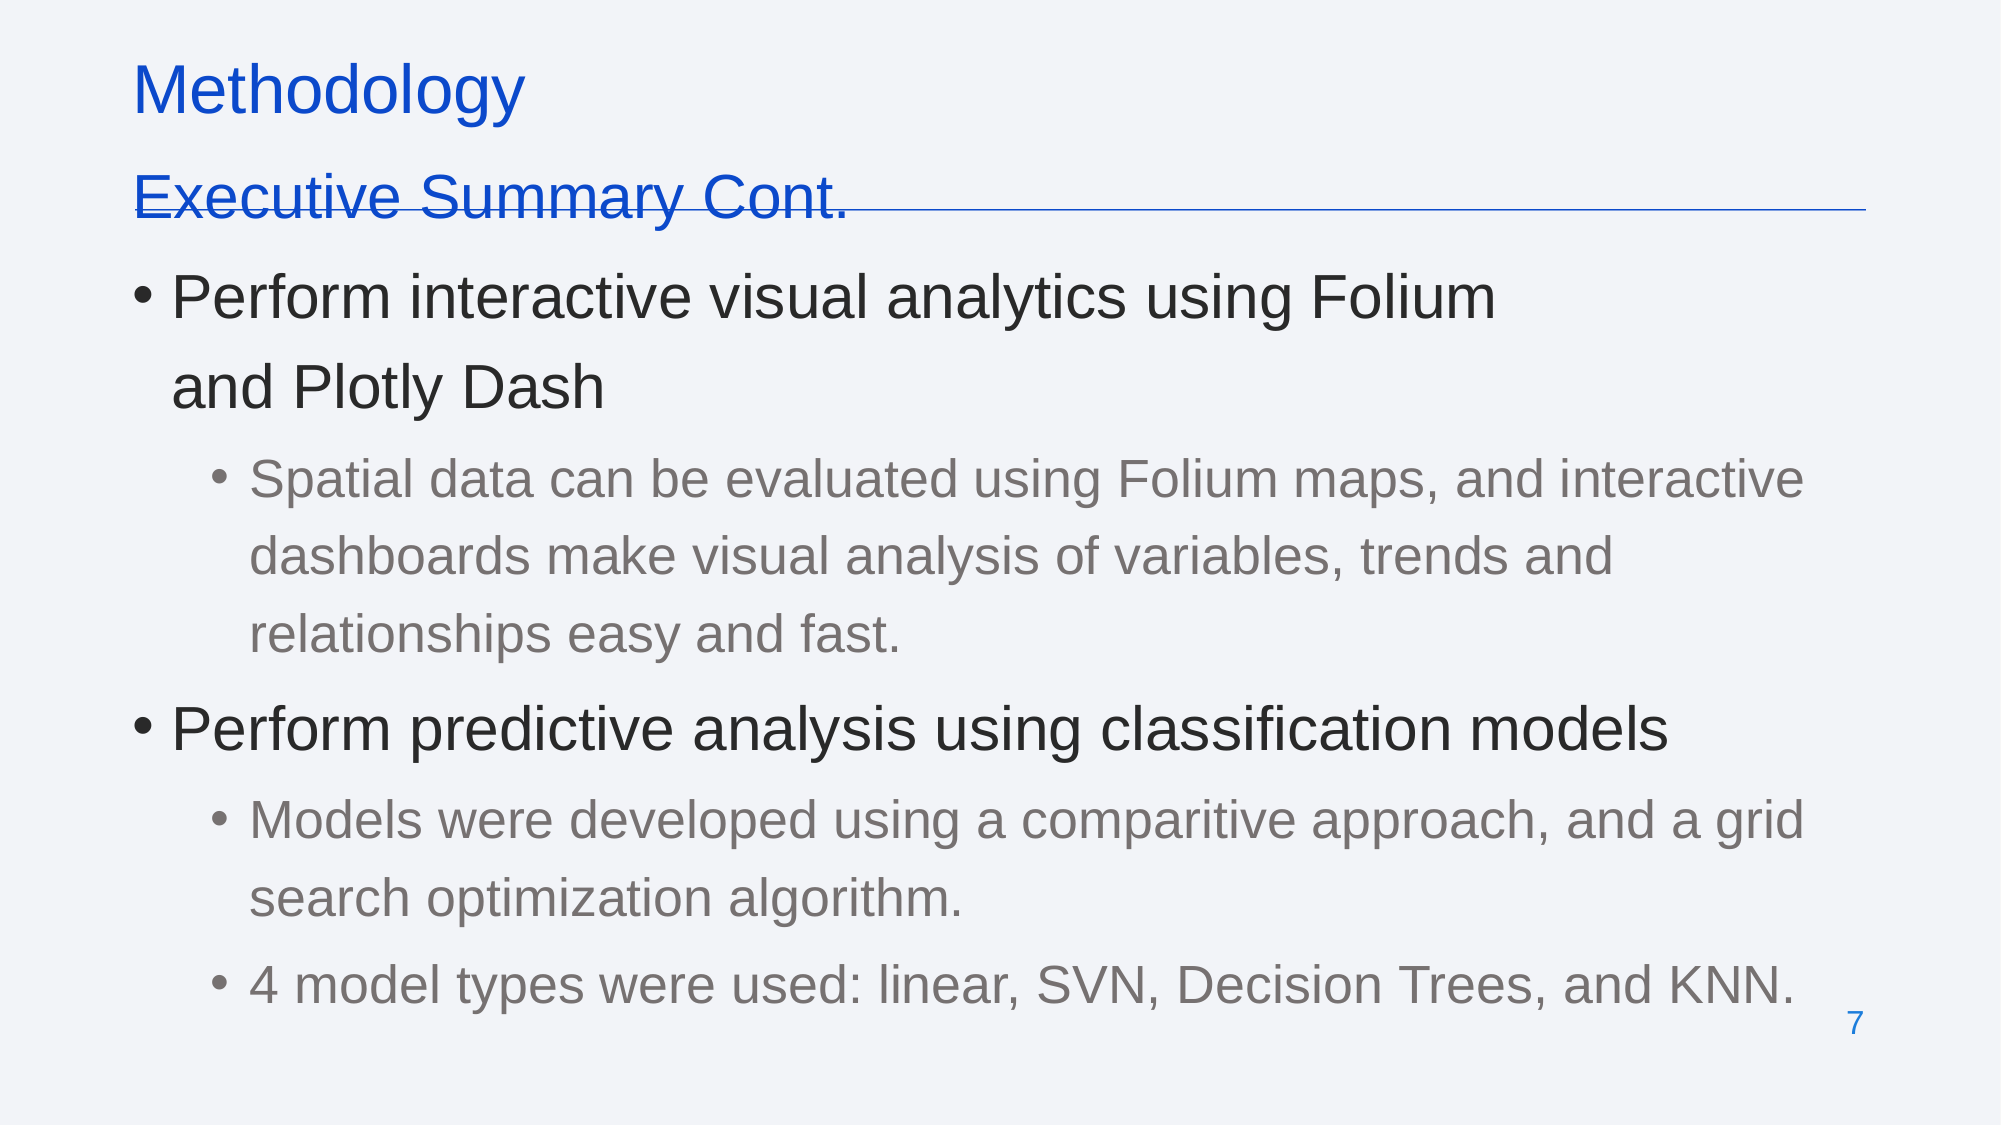

Methodology
Executive Summary Cont.
Perform interactive visual analytics using Folium and Plotly Dash
Spatial data can be evaluated using Folium maps, and interactive dashboards make visual analysis of variables, trends and relationships easy and fast.
Perform predictive analysis using classification models
Models were developed using a comparitive approach, and a grid search optimization algorithm.
4 model types were used: linear, SVN, Decision Trees, and KNN.

7